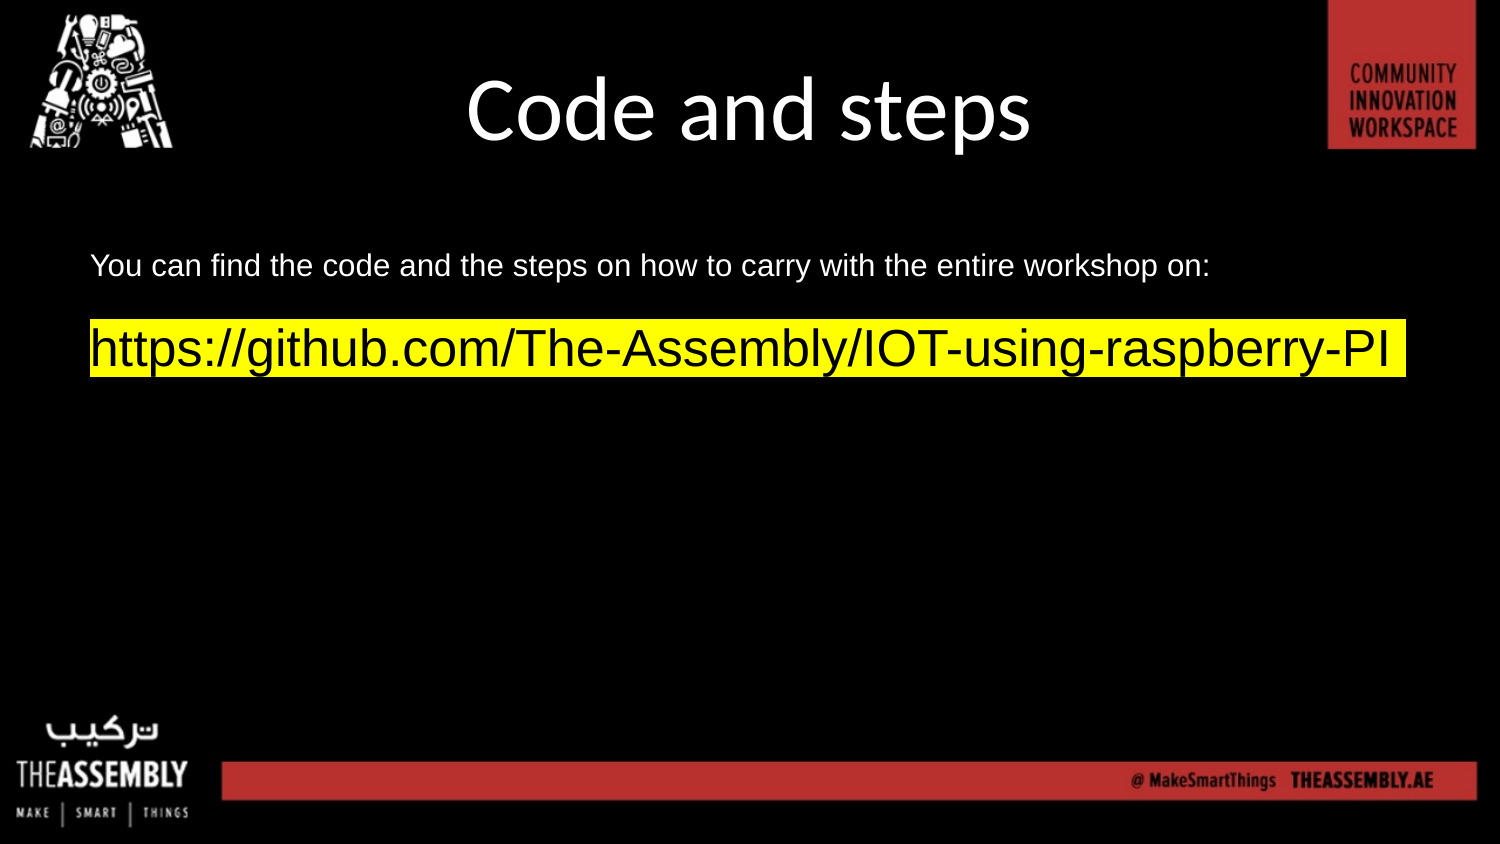

Code and steps
You can find the code and the steps on how to carry with the entire workshop on:
https://github.com/The-Assembly/IOT-using-raspberry-PI